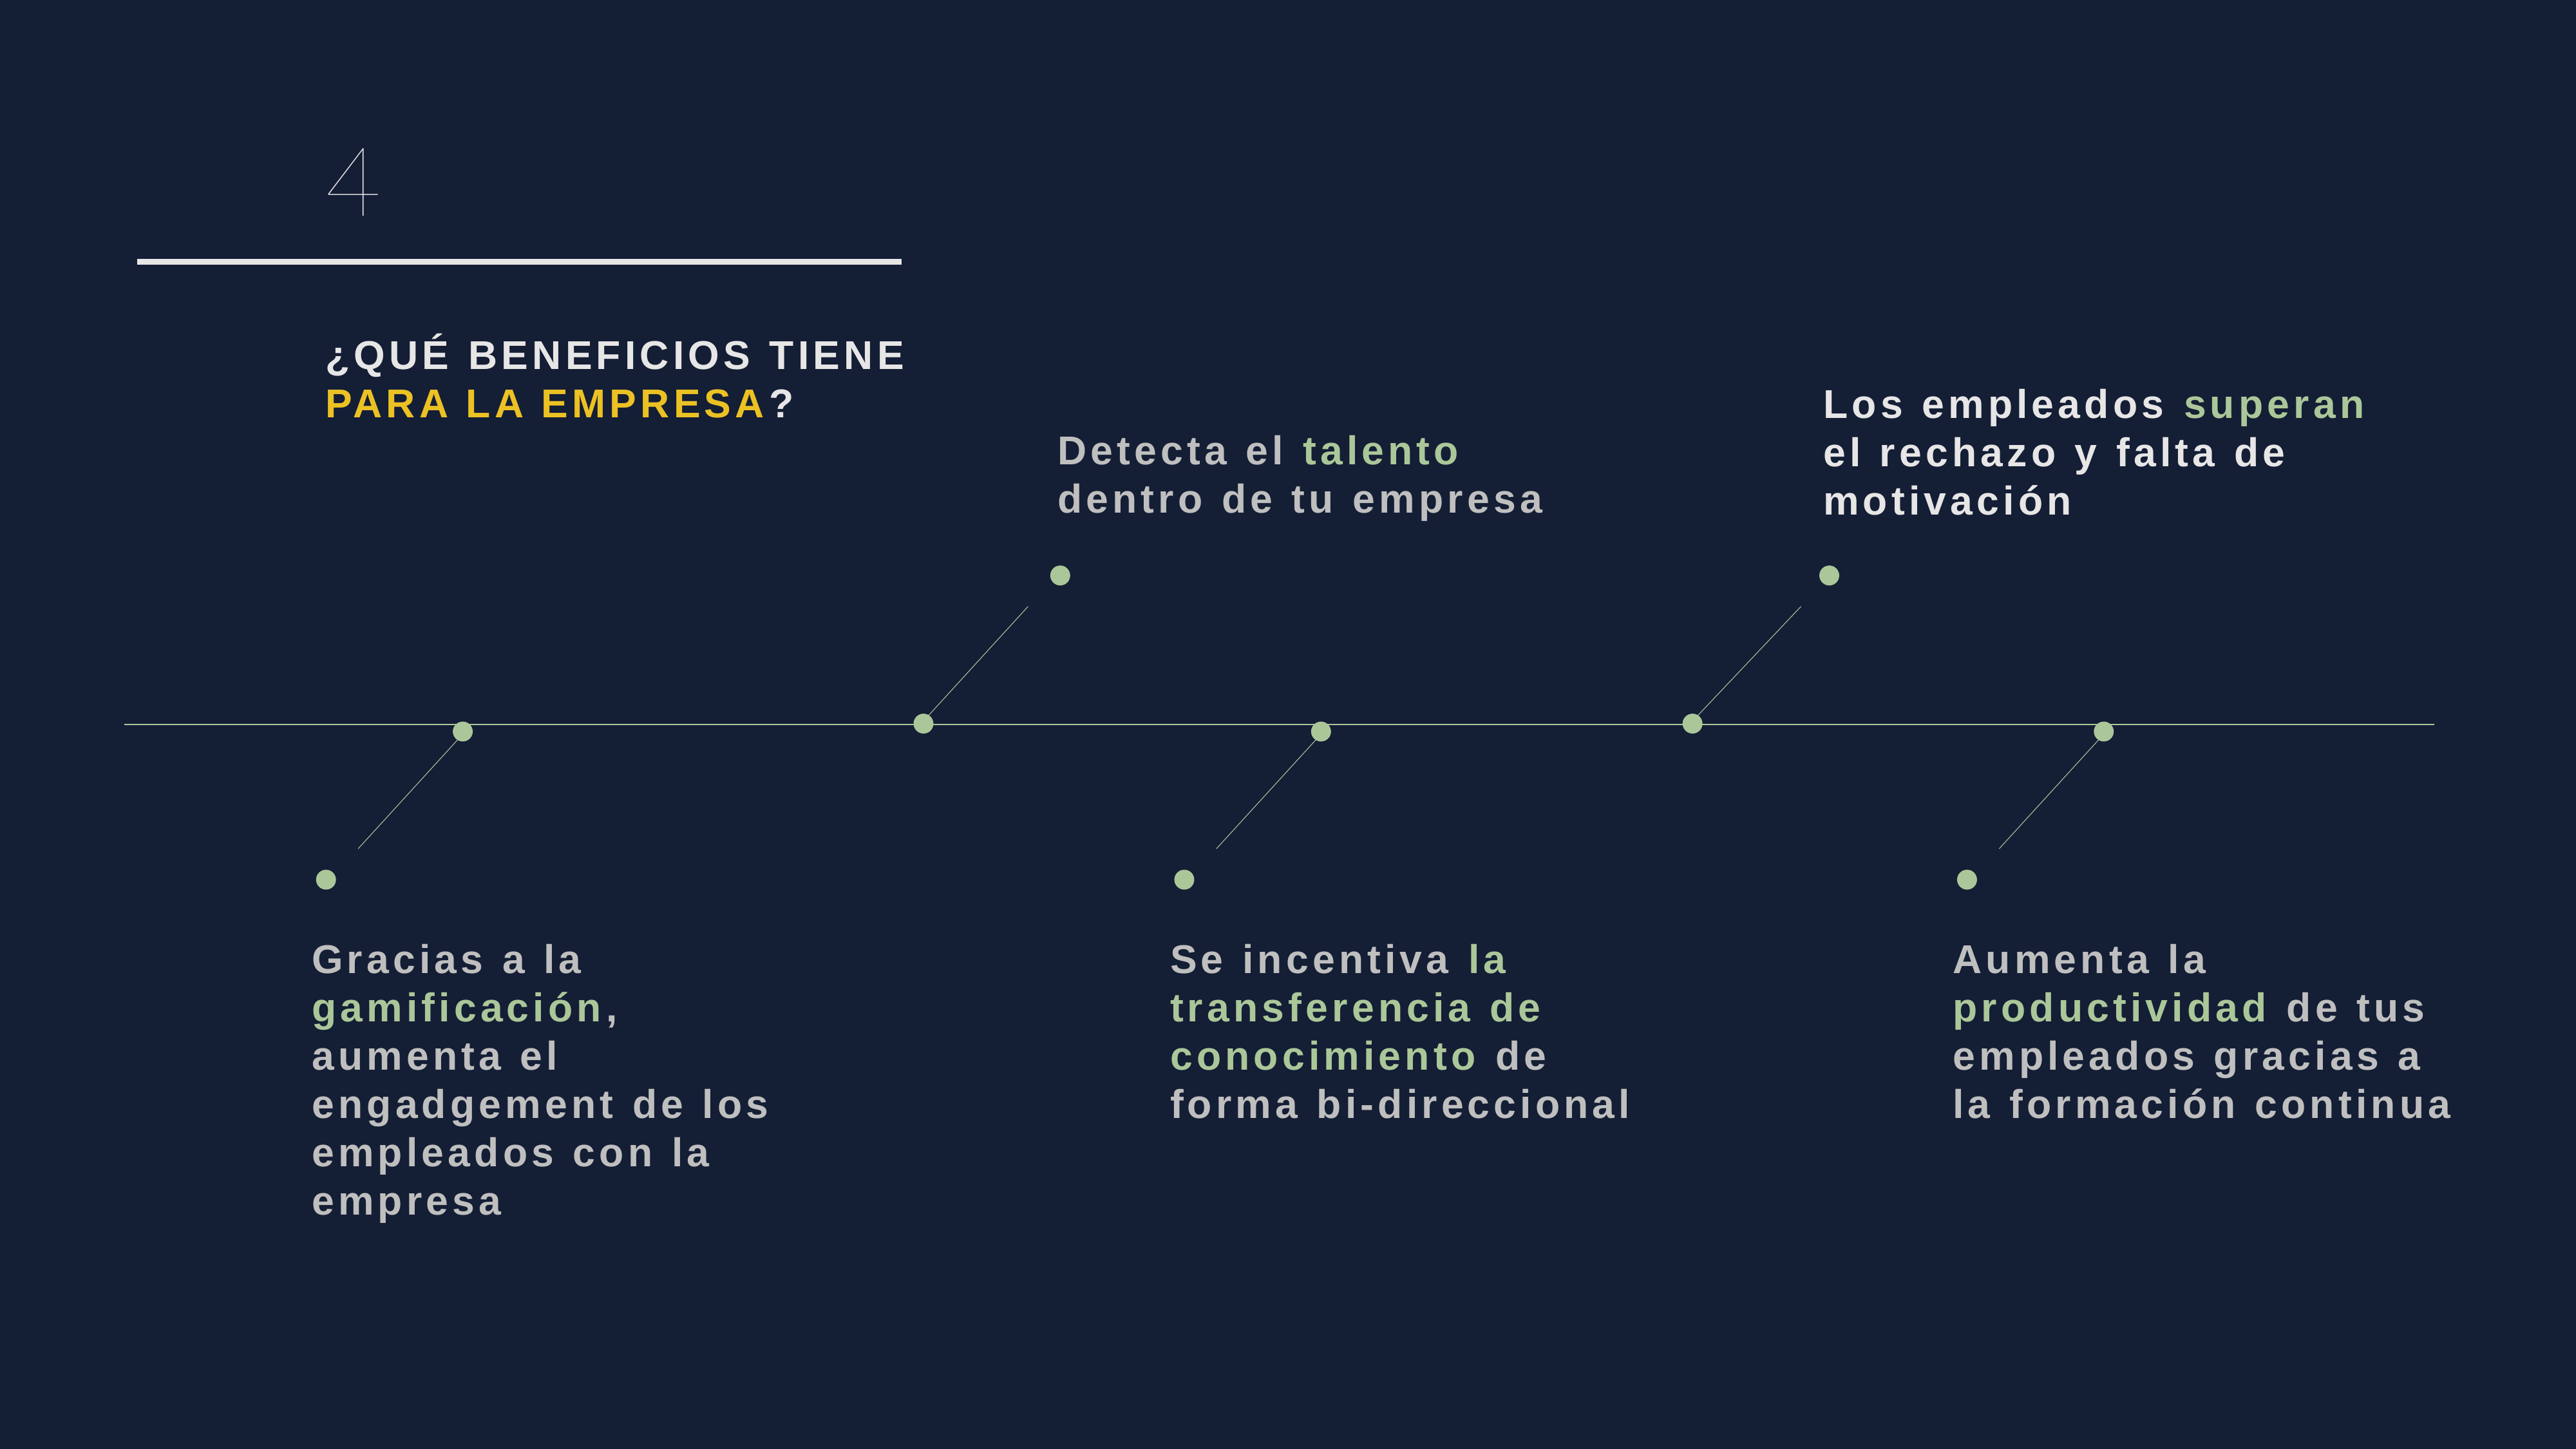

4
¿QUÉ BENEFICIOS TIENE PARA LA EMPRESA?
Los empleados superan el rechazo y falta de motivación
Detecta el talento dentro de tu empresa

Gracias a la gamificación, aumenta el engadgement de los empleados con la empresa
Se incentiva la transferencia de conocimiento de forma bi-direccional
Aumenta la productividad de tus empleados gracias a la formación continua